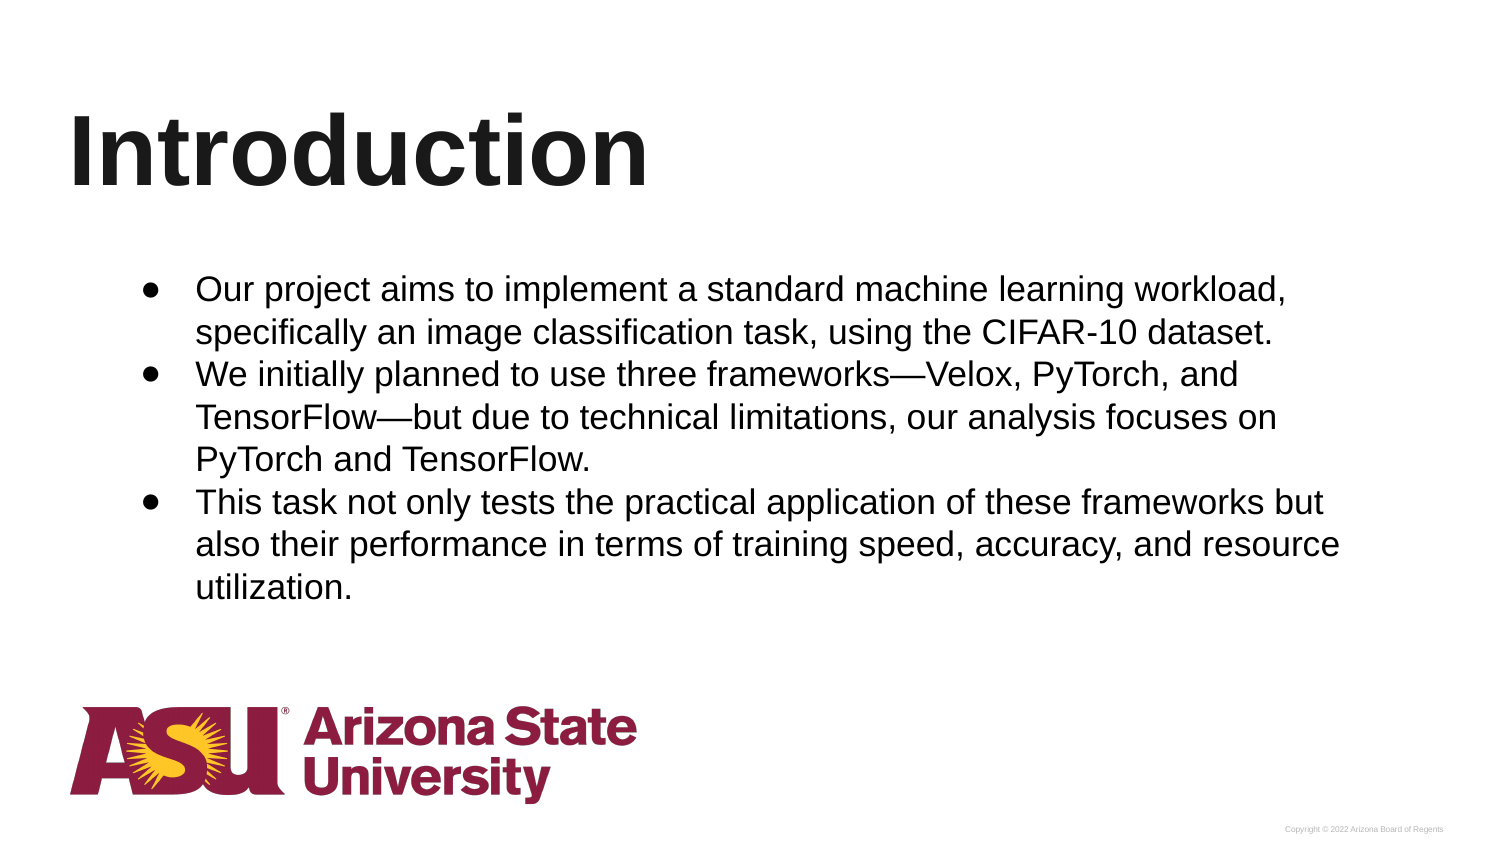

# Introduction
Our project aims to implement a standard machine learning workload, specifically an image classification task, using the CIFAR-10 dataset.
We initially planned to use three frameworks—Velox, PyTorch, and TensorFlow—but due to technical limitations, our analysis focuses on PyTorch and TensorFlow.
This task not only tests the practical application of these frameworks but also their performance in terms of training speed, accuracy, and resource utilization.